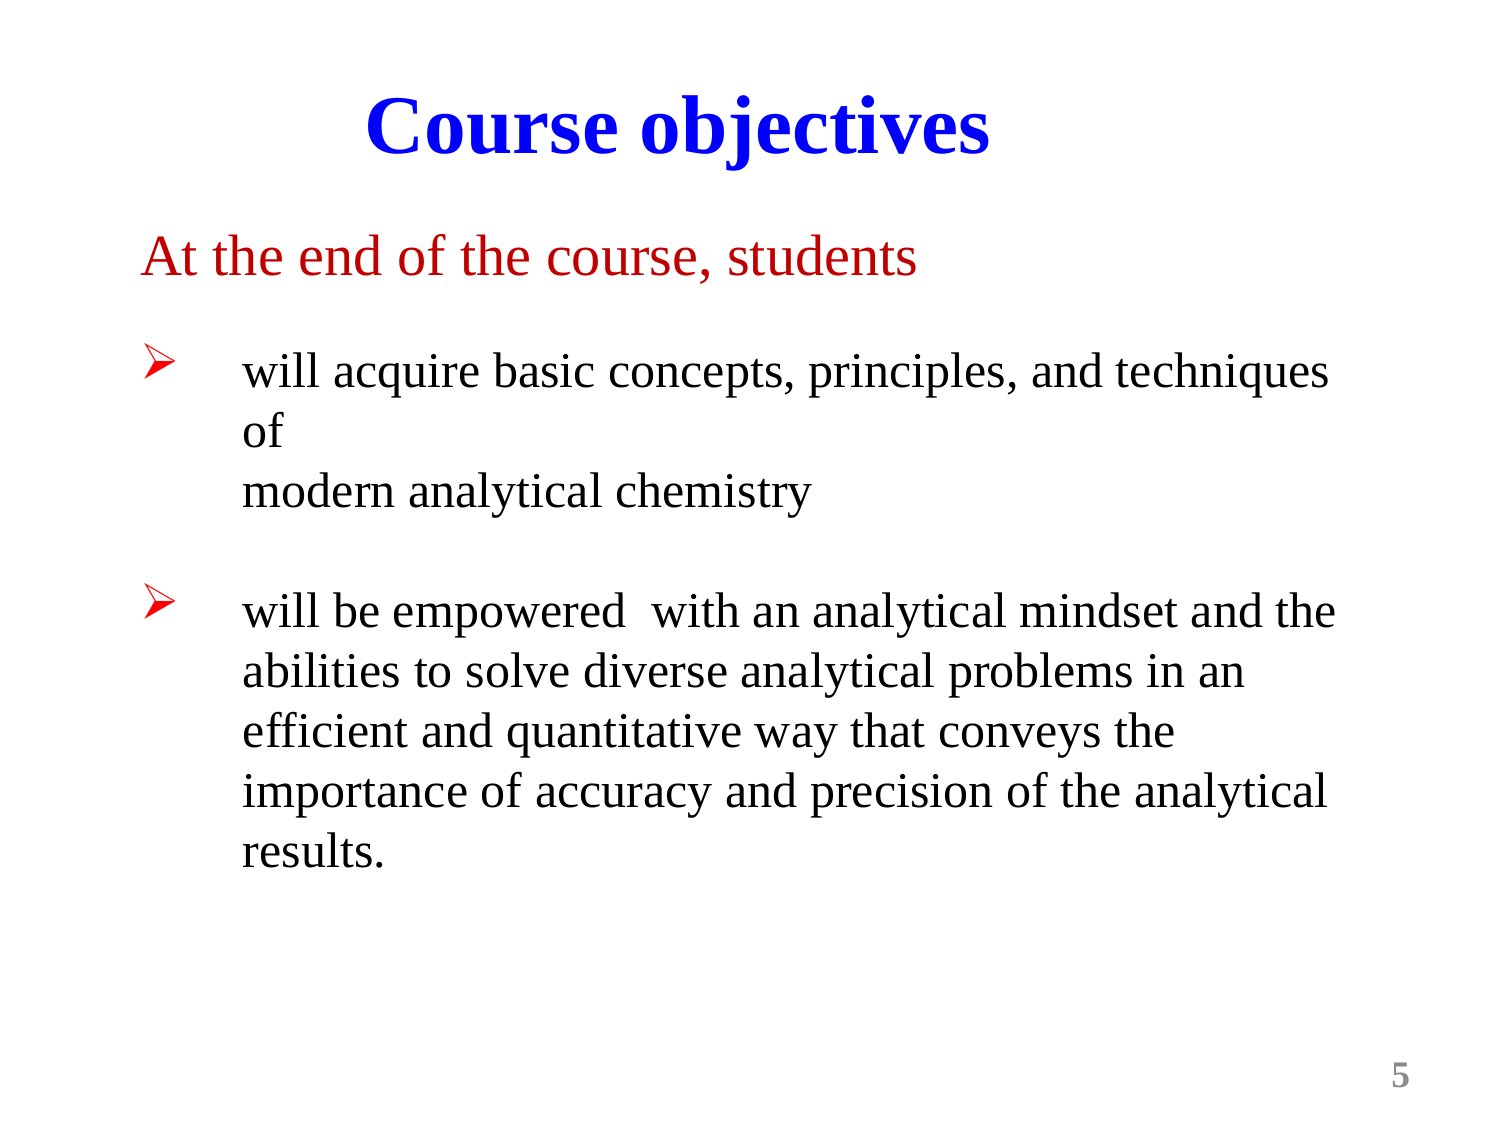

Course objectives
At the end of the course, students

will acquire basic concepts, principles, and techniques of
	modern analytical chemistry

will be empowered  with an analytical mindset and the
	abilities to solve diverse analytical problems in an efficient and quantitative way that conveys the importance of accuracy and precision of the analytical results.
5